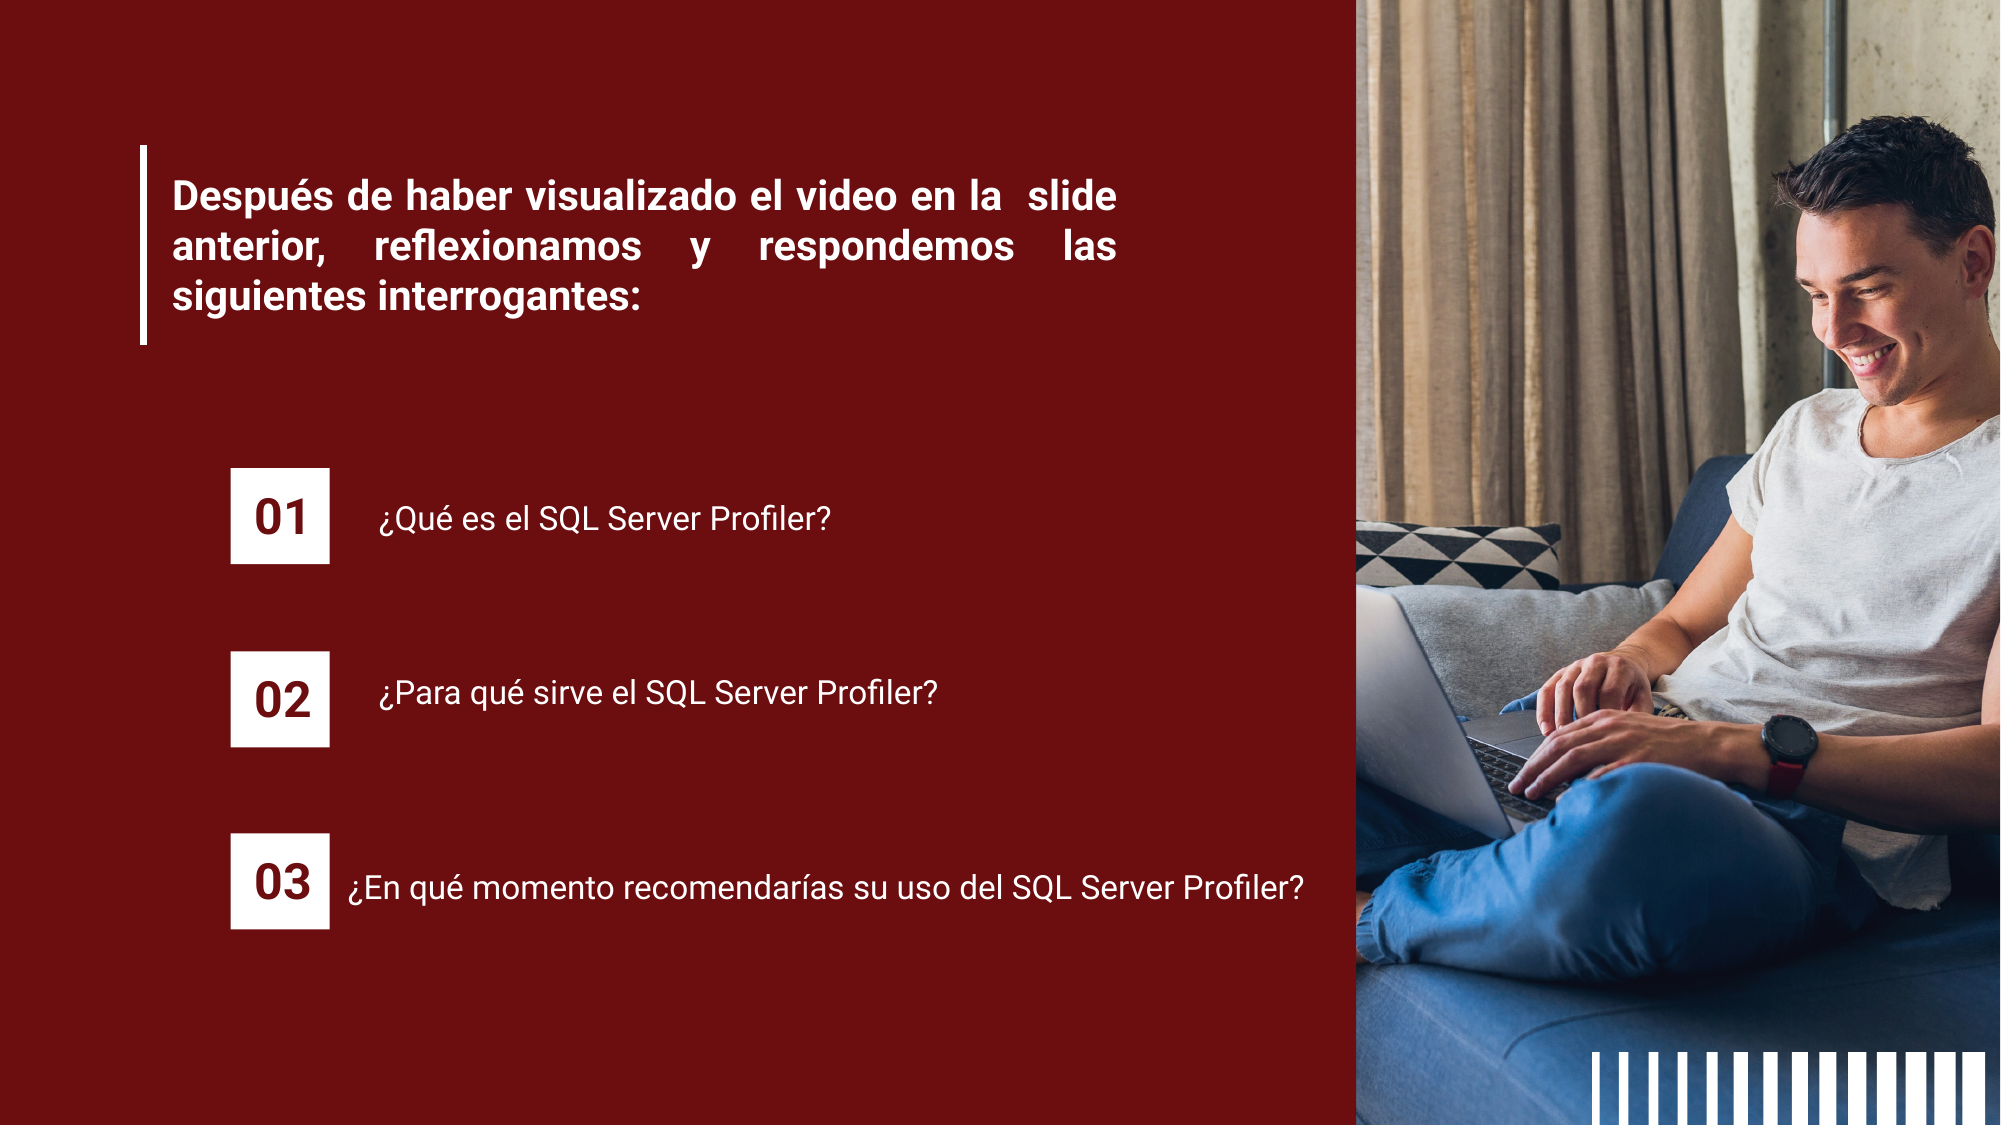

Después de haber visualizado el video en la  slide anterior, reflexionamos y respondemos las siguientes interrogantes:

¿Qué es el SQL Server Profiler?
01
¿Para qué sirve el SQL Server Profiler?

02

¿En qué momento recomendarías su uso del SQL Server Profiler?
03